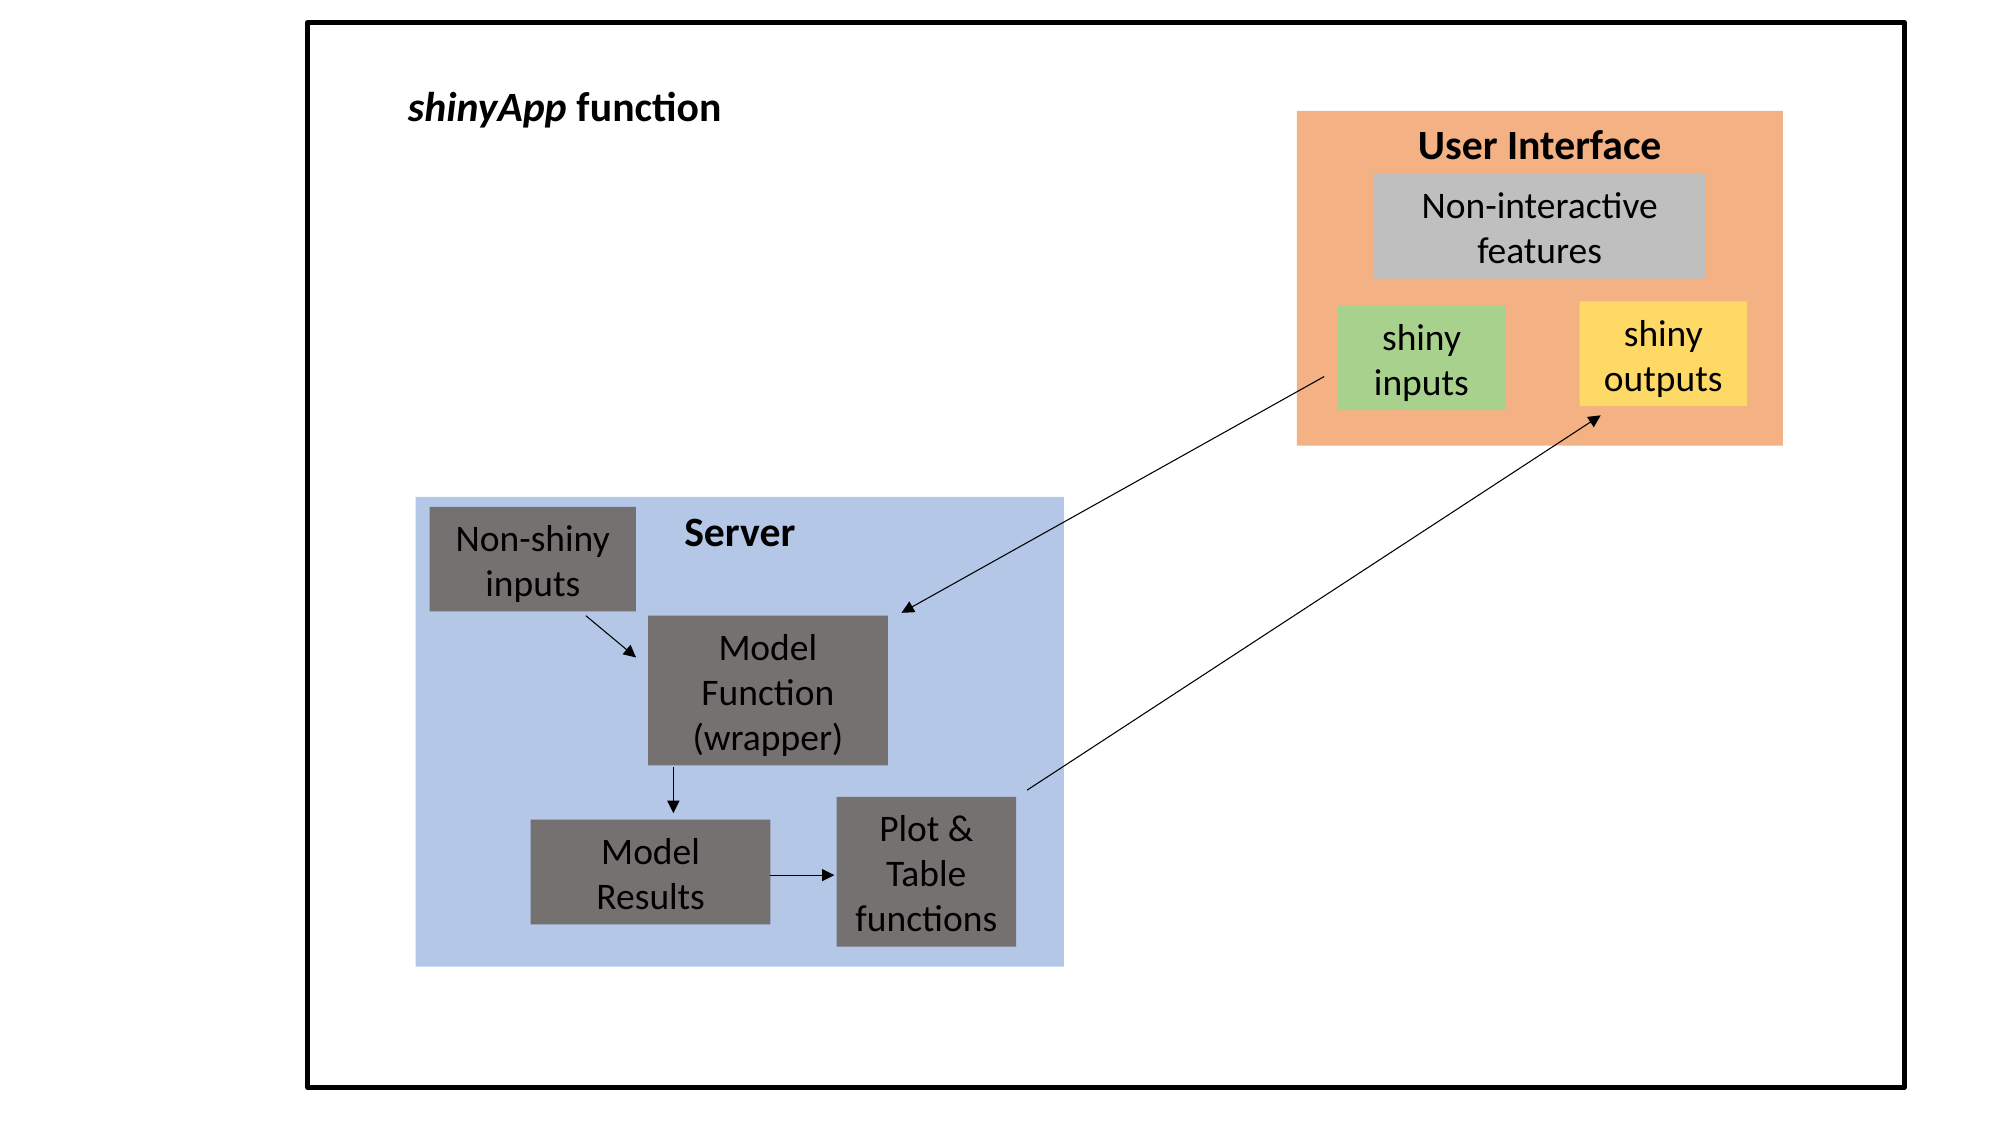

shinyApp function

User Interface

Non-interactive features
shiny outputs
shiny inputs
Server

Non-shiny inputs
Model Function (wrapper)
Plot & Table functions
Model Results